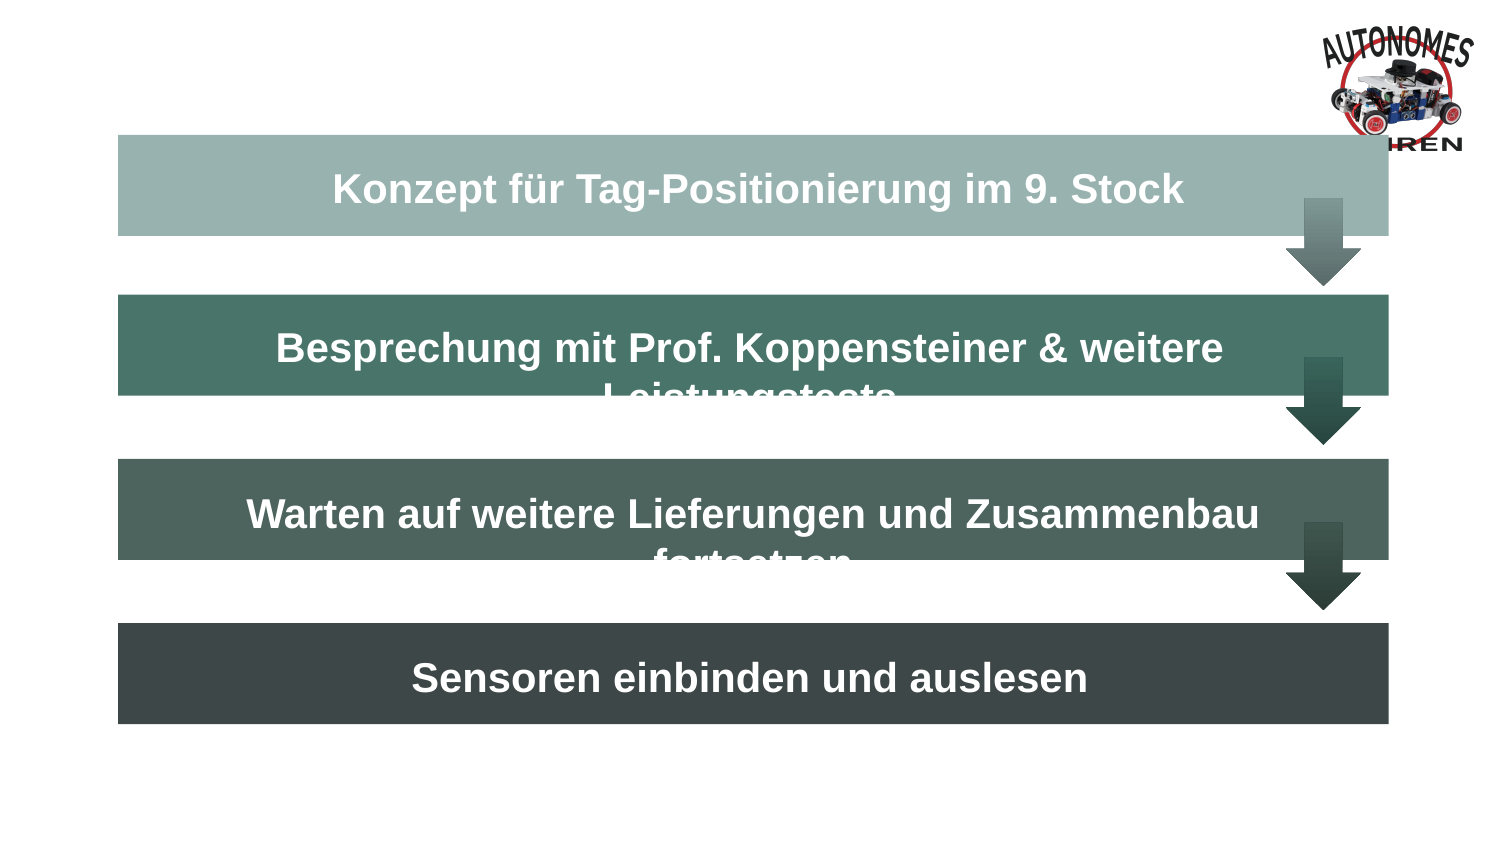

# Konzept für Tag-Positionierung im 9. Stock

Besprechung mit Prof. Koppensteiner & weitere Leistungstests

Warten auf weitere Lieferungen und Zusammenbau fortsetzen

Sensoren einbinden und auslesen